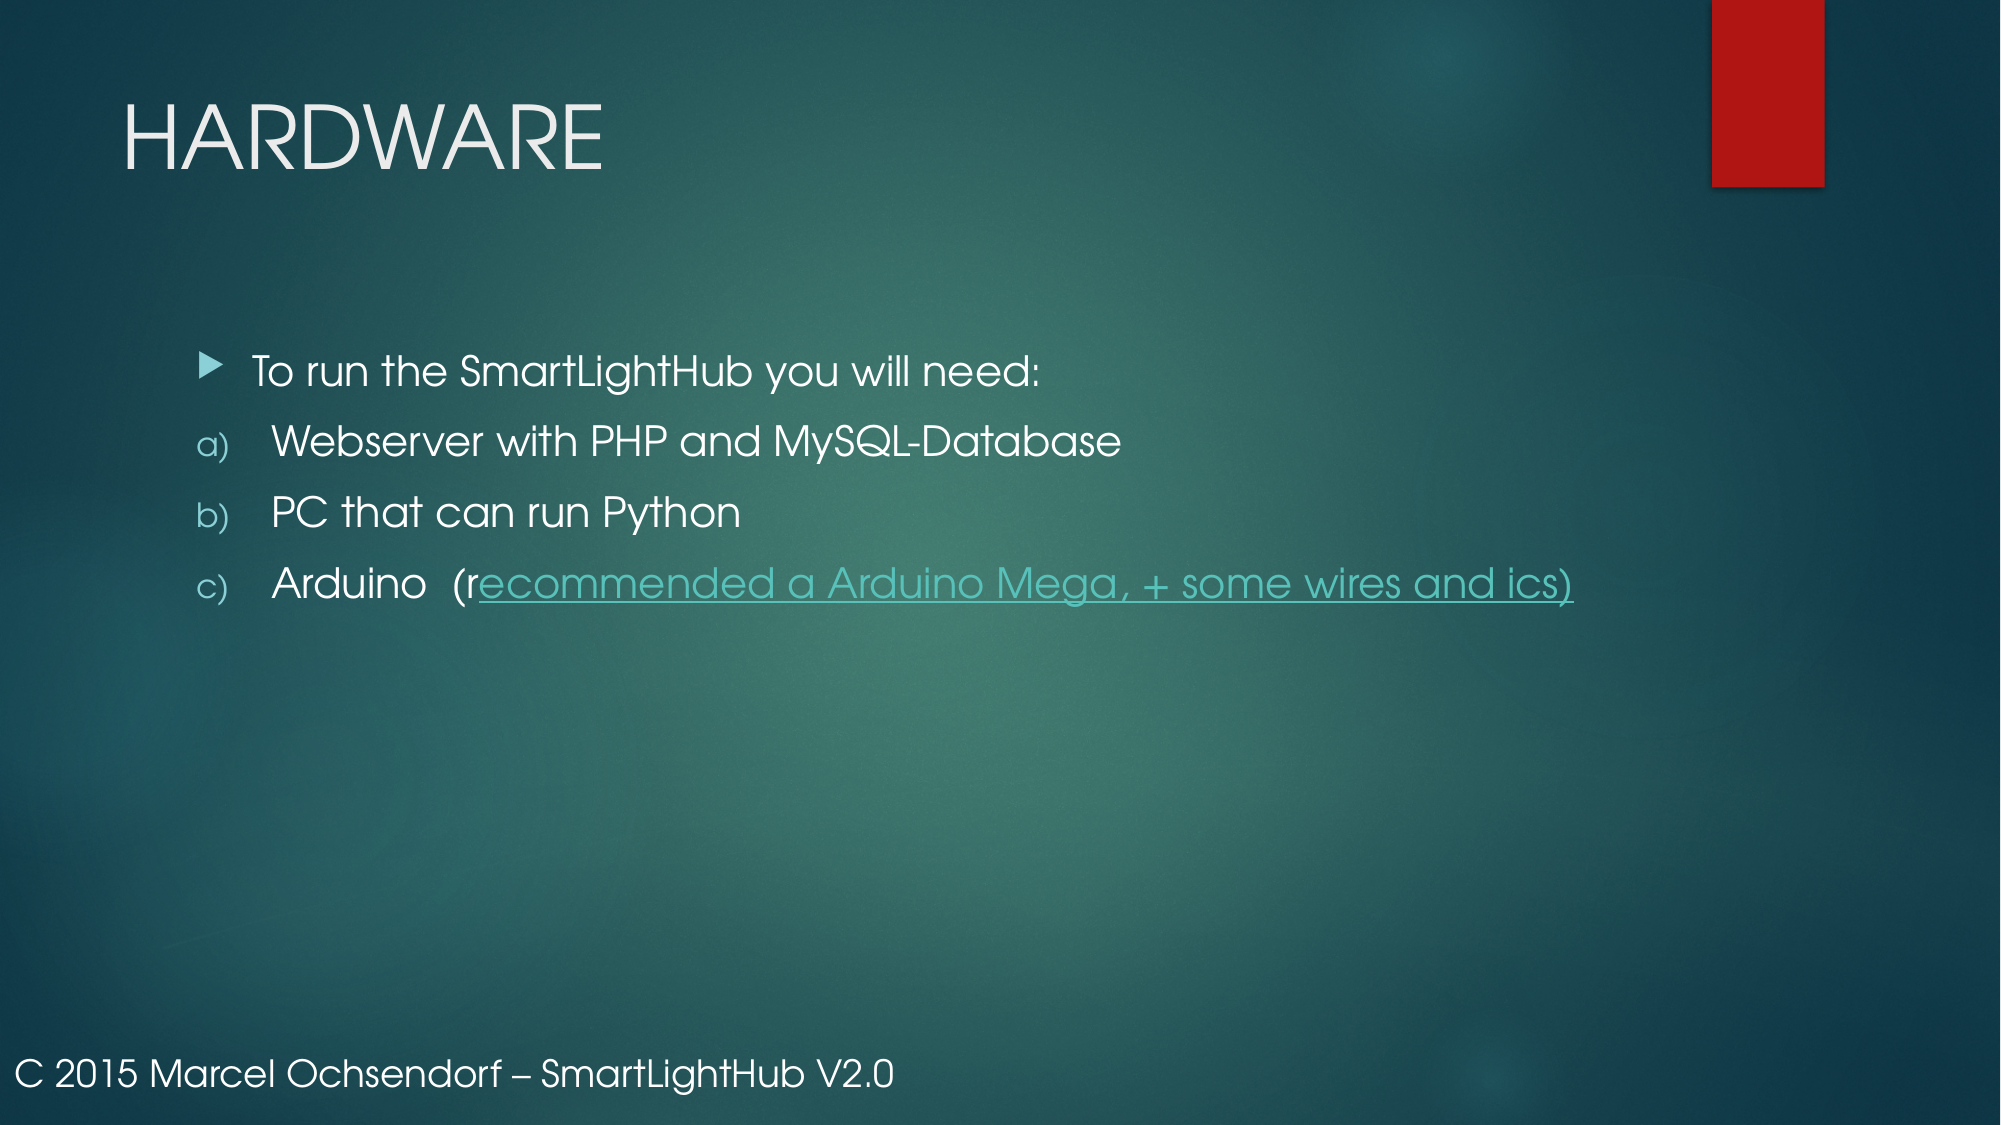

# HARDWARE
To run the SmartLightHub you will need:
Webserver with PHP and MySQL-Database
PC that can run Python
Arduino  (recommended a Arduino Mega, + some wires and ics)

C 2015 Marcel Ochsendorf – SmartLightHub V2.0